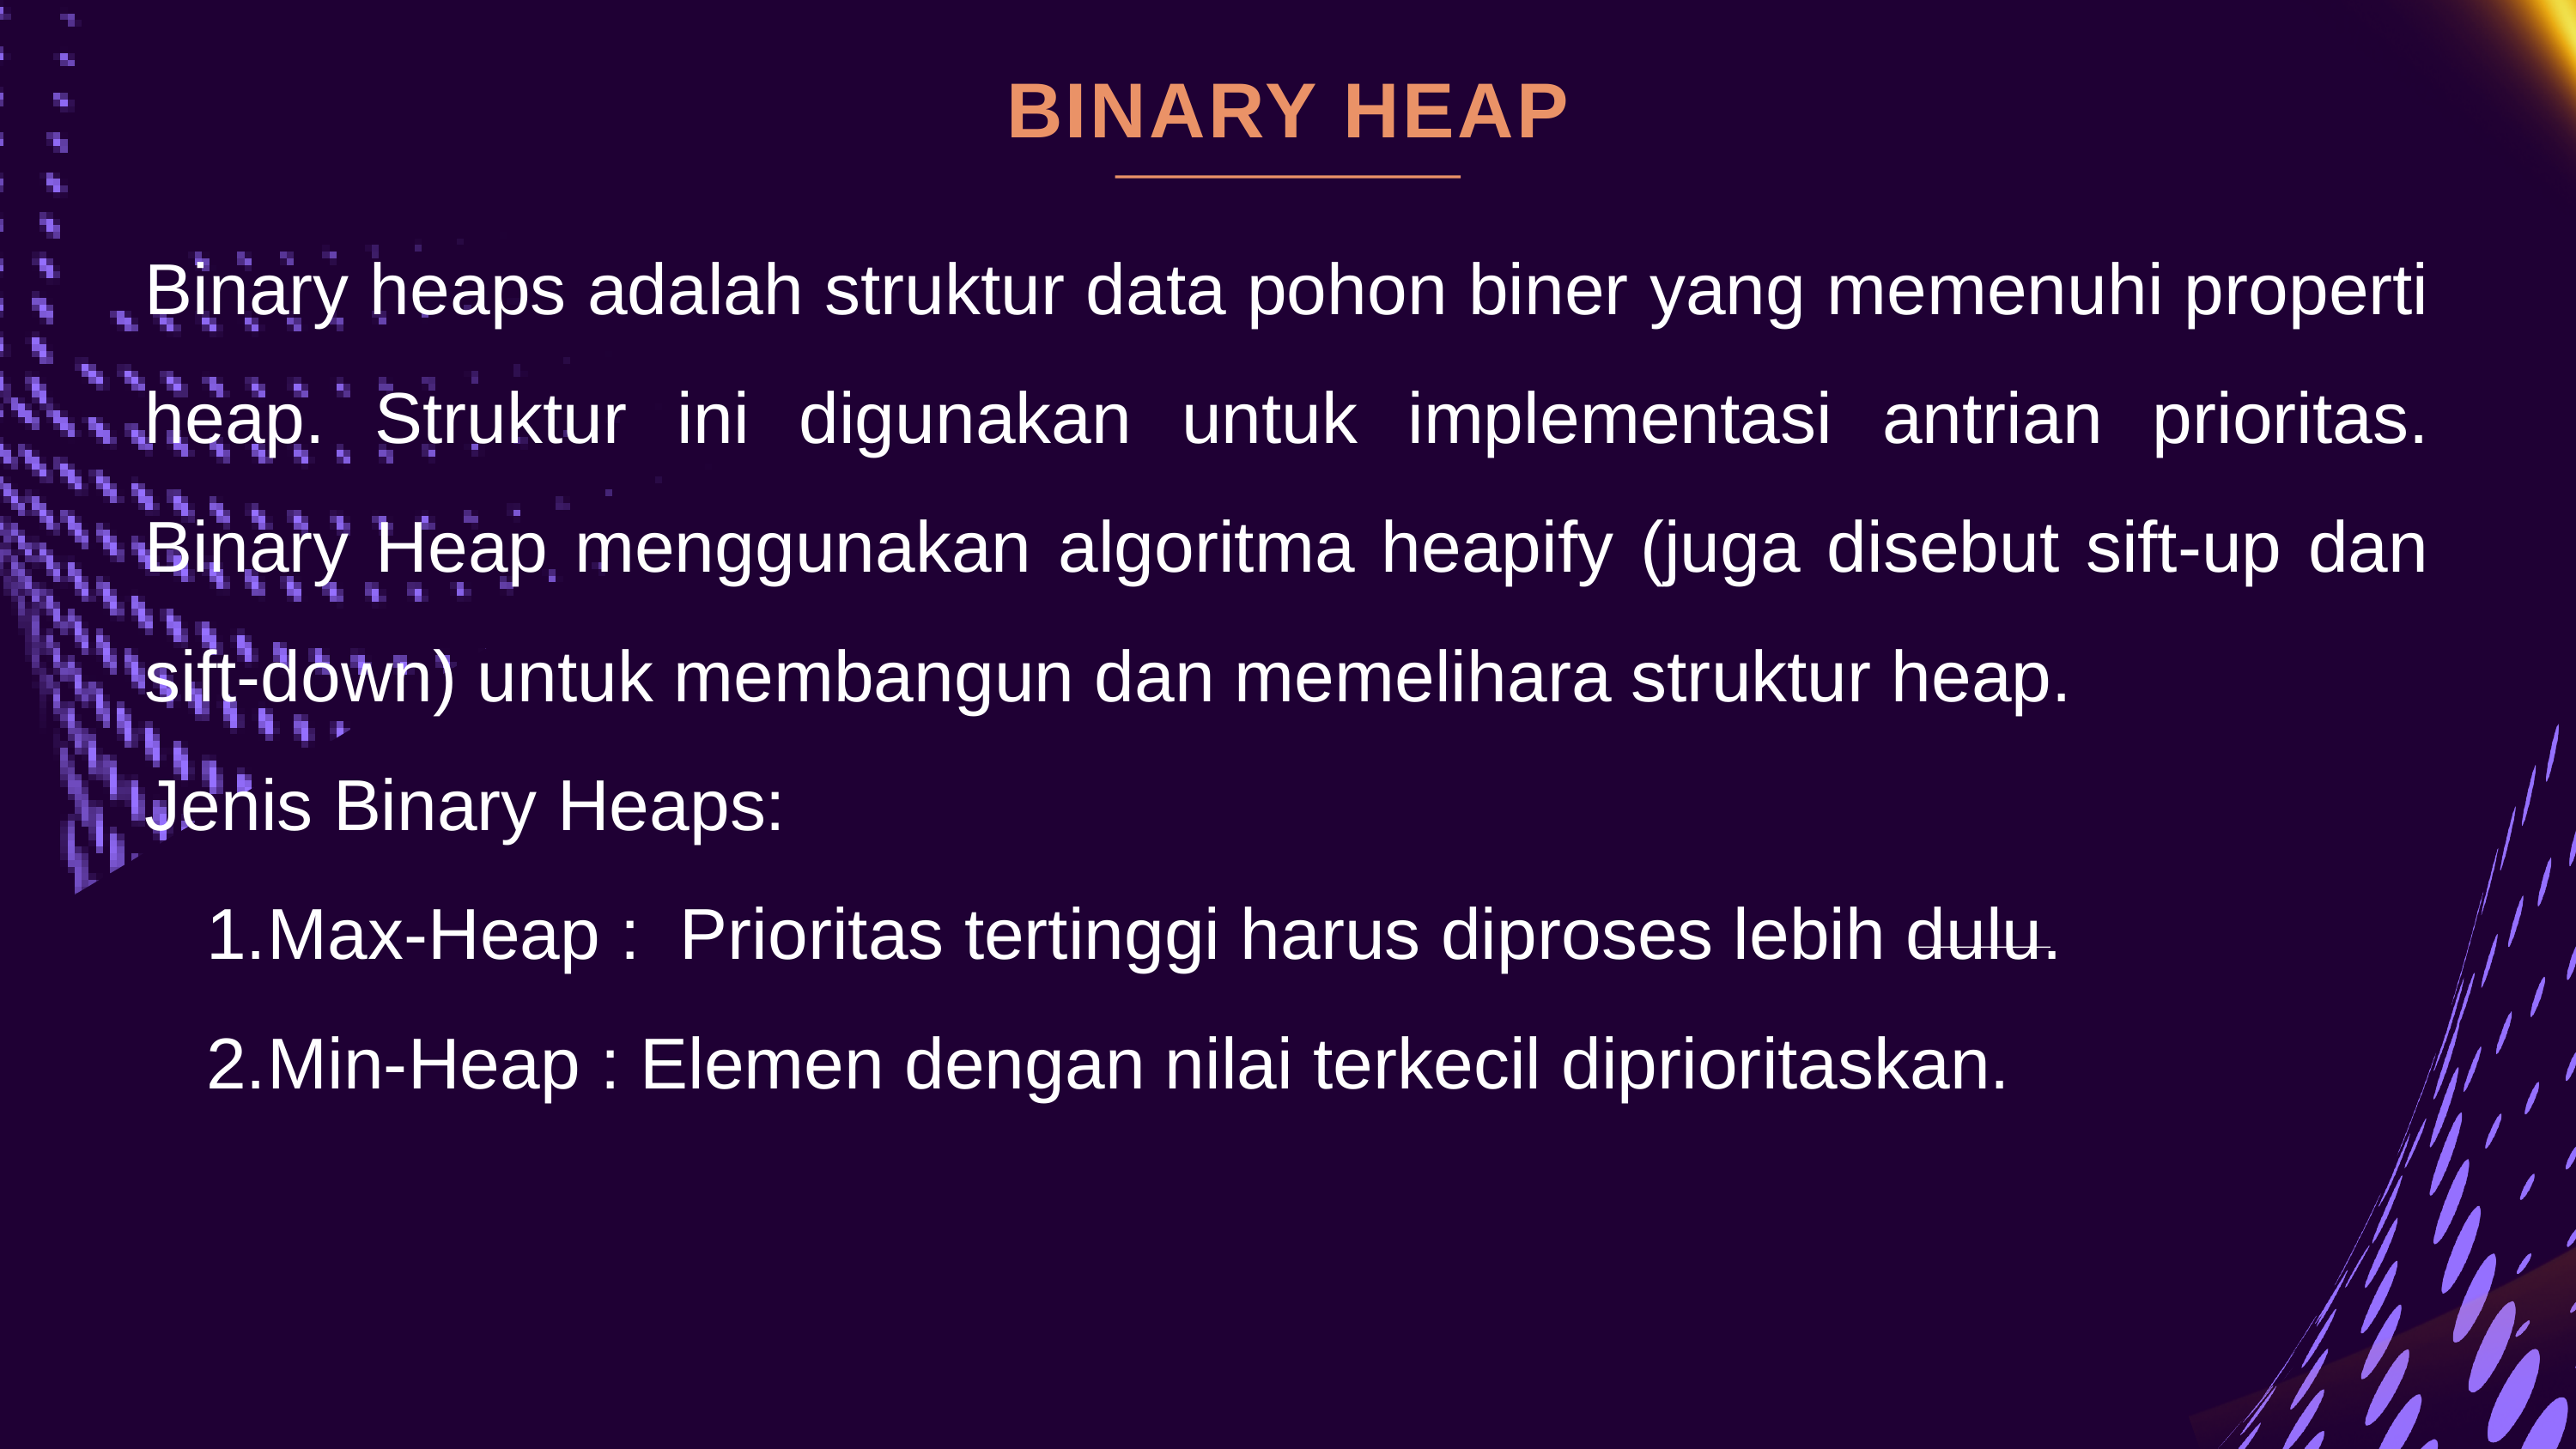

BINARY HEAP

Binary heaps adalah struktur data pohon biner yang memenuhi properti heap. Struktur ini digunakan untuk implementasi antrian prioritas. Binary Heap menggunakan algoritma heapify (juga disebut sift-up dan sift-down) untuk membangun dan memelihara struktur heap.
Jenis Binary Heaps:
Max-Heap :  Prioritas tertinggi harus diproses lebih dulu.
Min-Heap : Elemen dengan nilai terkecil diprioritaskan.